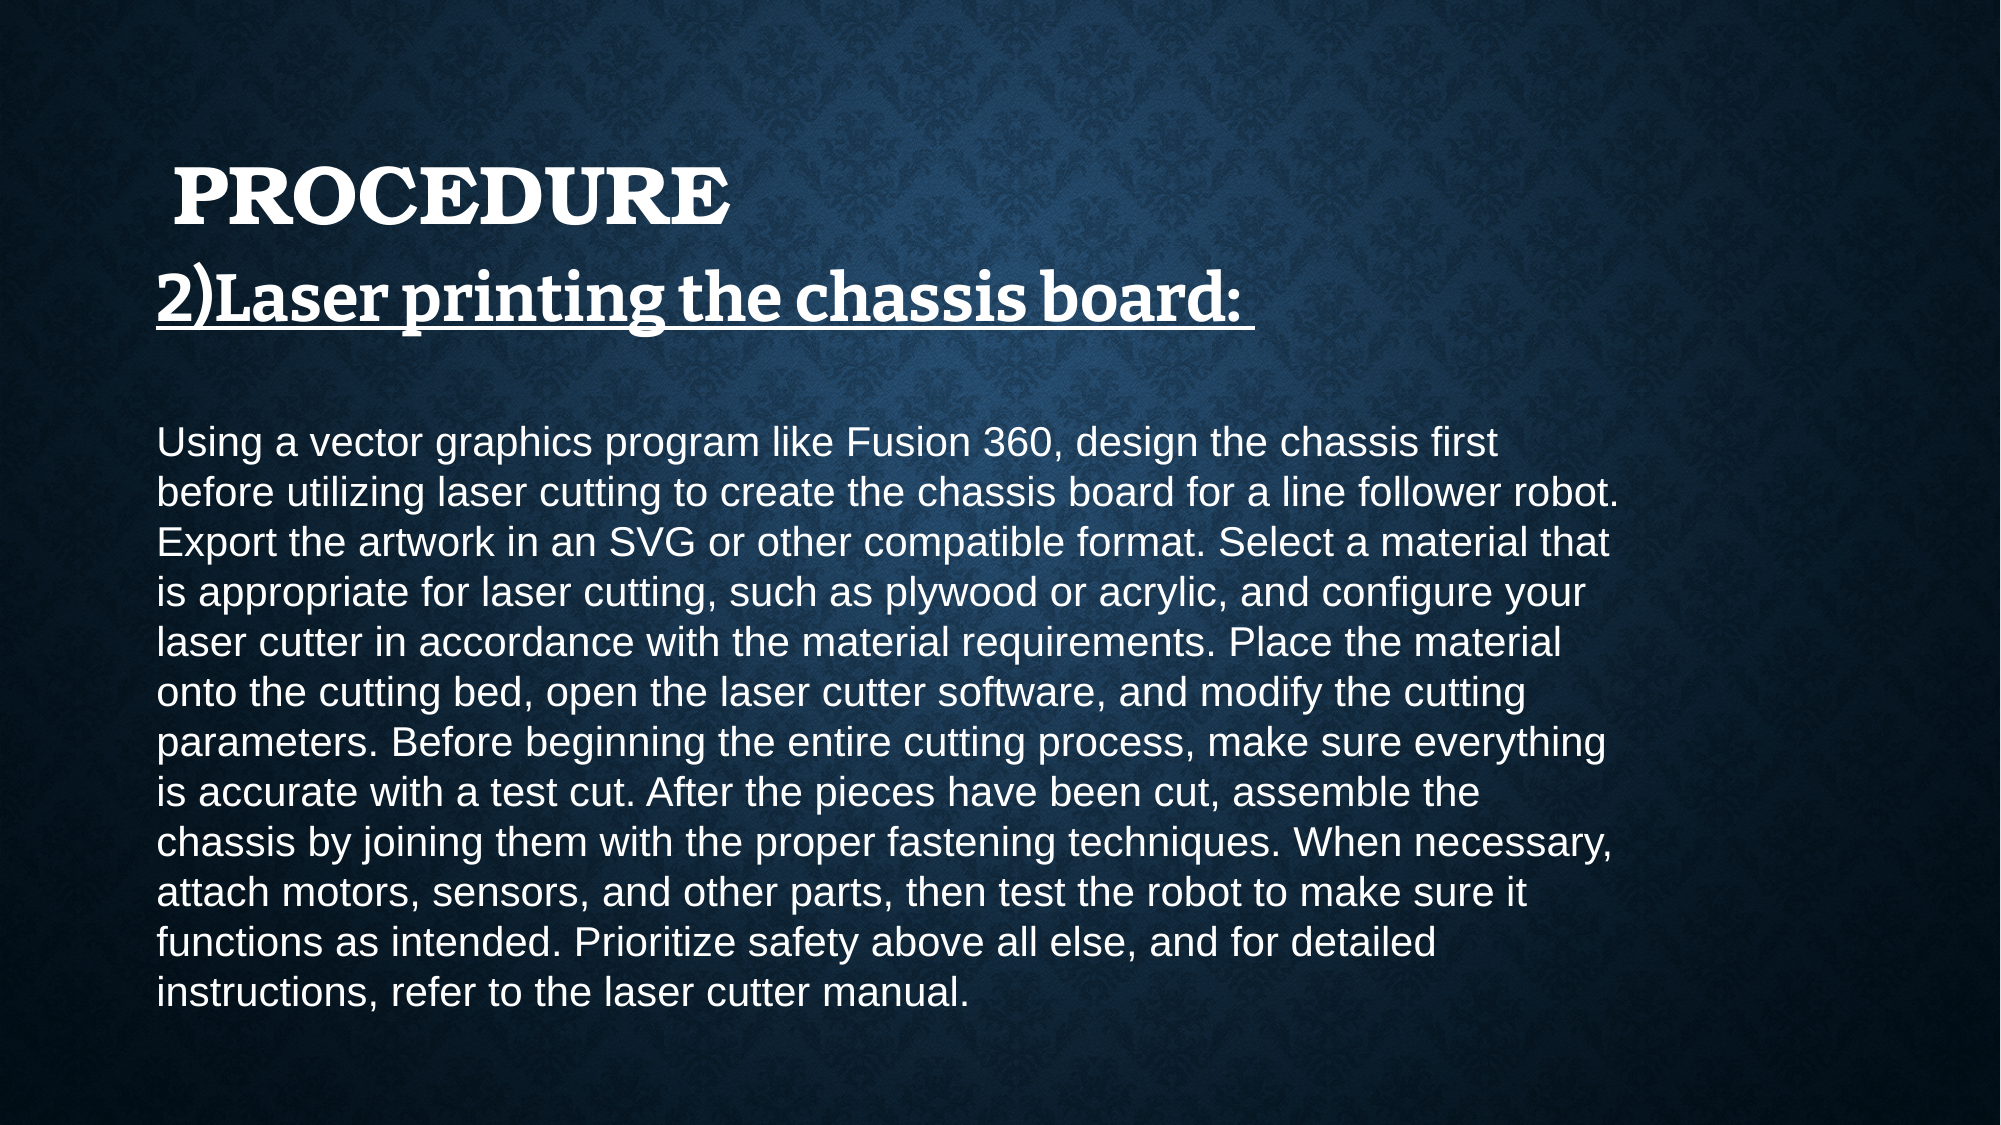

# Procedure
2)Laser printing the chassis board:

Using a vector graphics program like Fusion 360, design the chassis first before utilizing laser cutting to create the chassis board for a line follower robot. Export the artwork in an SVG or other compatible format. Select a material that is appropriate for laser cutting, such as plywood or acrylic, and configure your laser cutter in accordance with the material requirements. Place the material onto the cutting bed, open the laser cutter software, and modify the cutting parameters. Before beginning the entire cutting process, make sure everything is accurate with a test cut. After the pieces have been cut, assemble the chassis by joining them with the proper fastening techniques. When necessary, attach motors, sensors, and other parts, then test the robot to make sure it functions as intended. Prioritize safety above all else, and for detailed instructions, refer to the laser cutter manual.